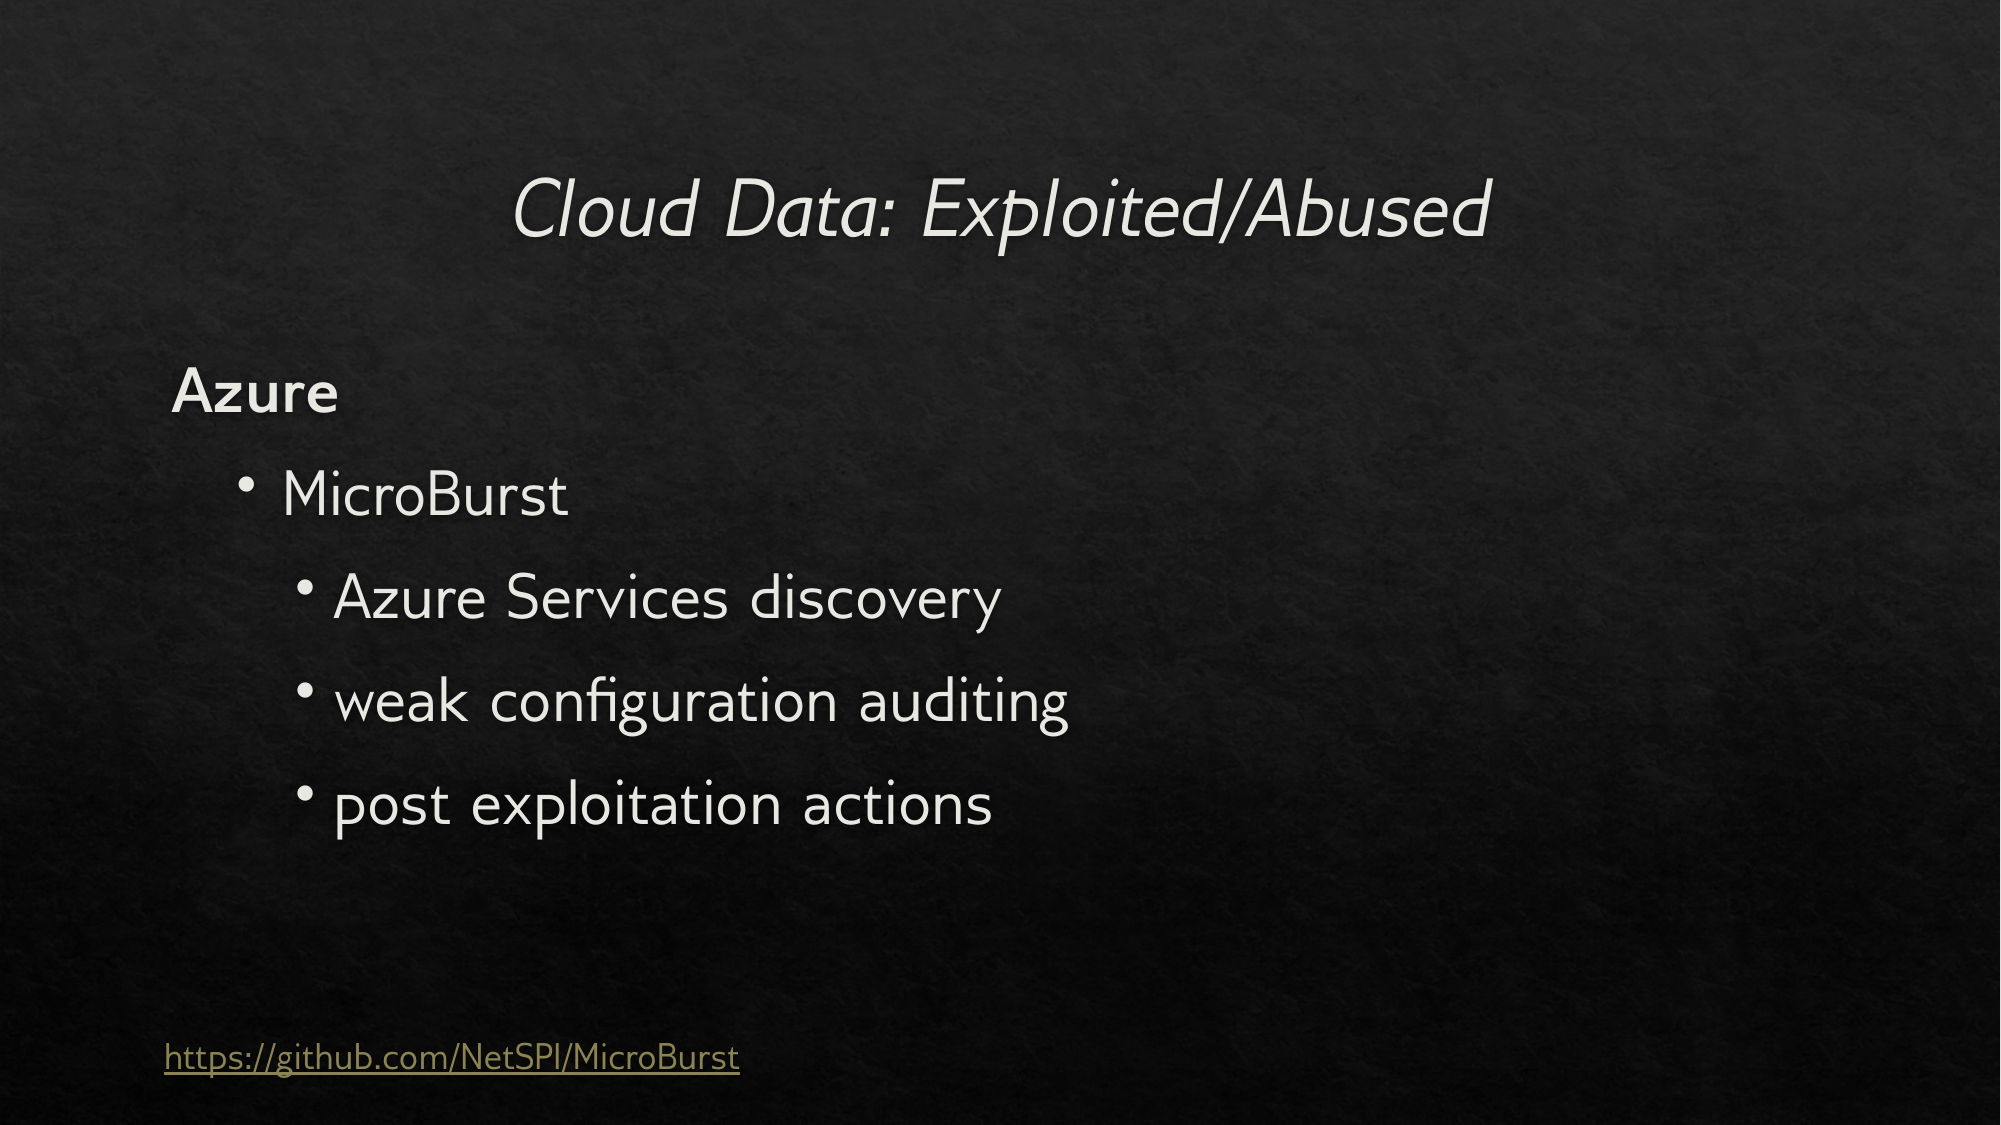

# Cloud Data: Exploited/Abused
Azure
MicroBurst
Azure Services discovery
weak configuration auditing
post exploitation actions

https://github.com/NetSPI/MicroBurst